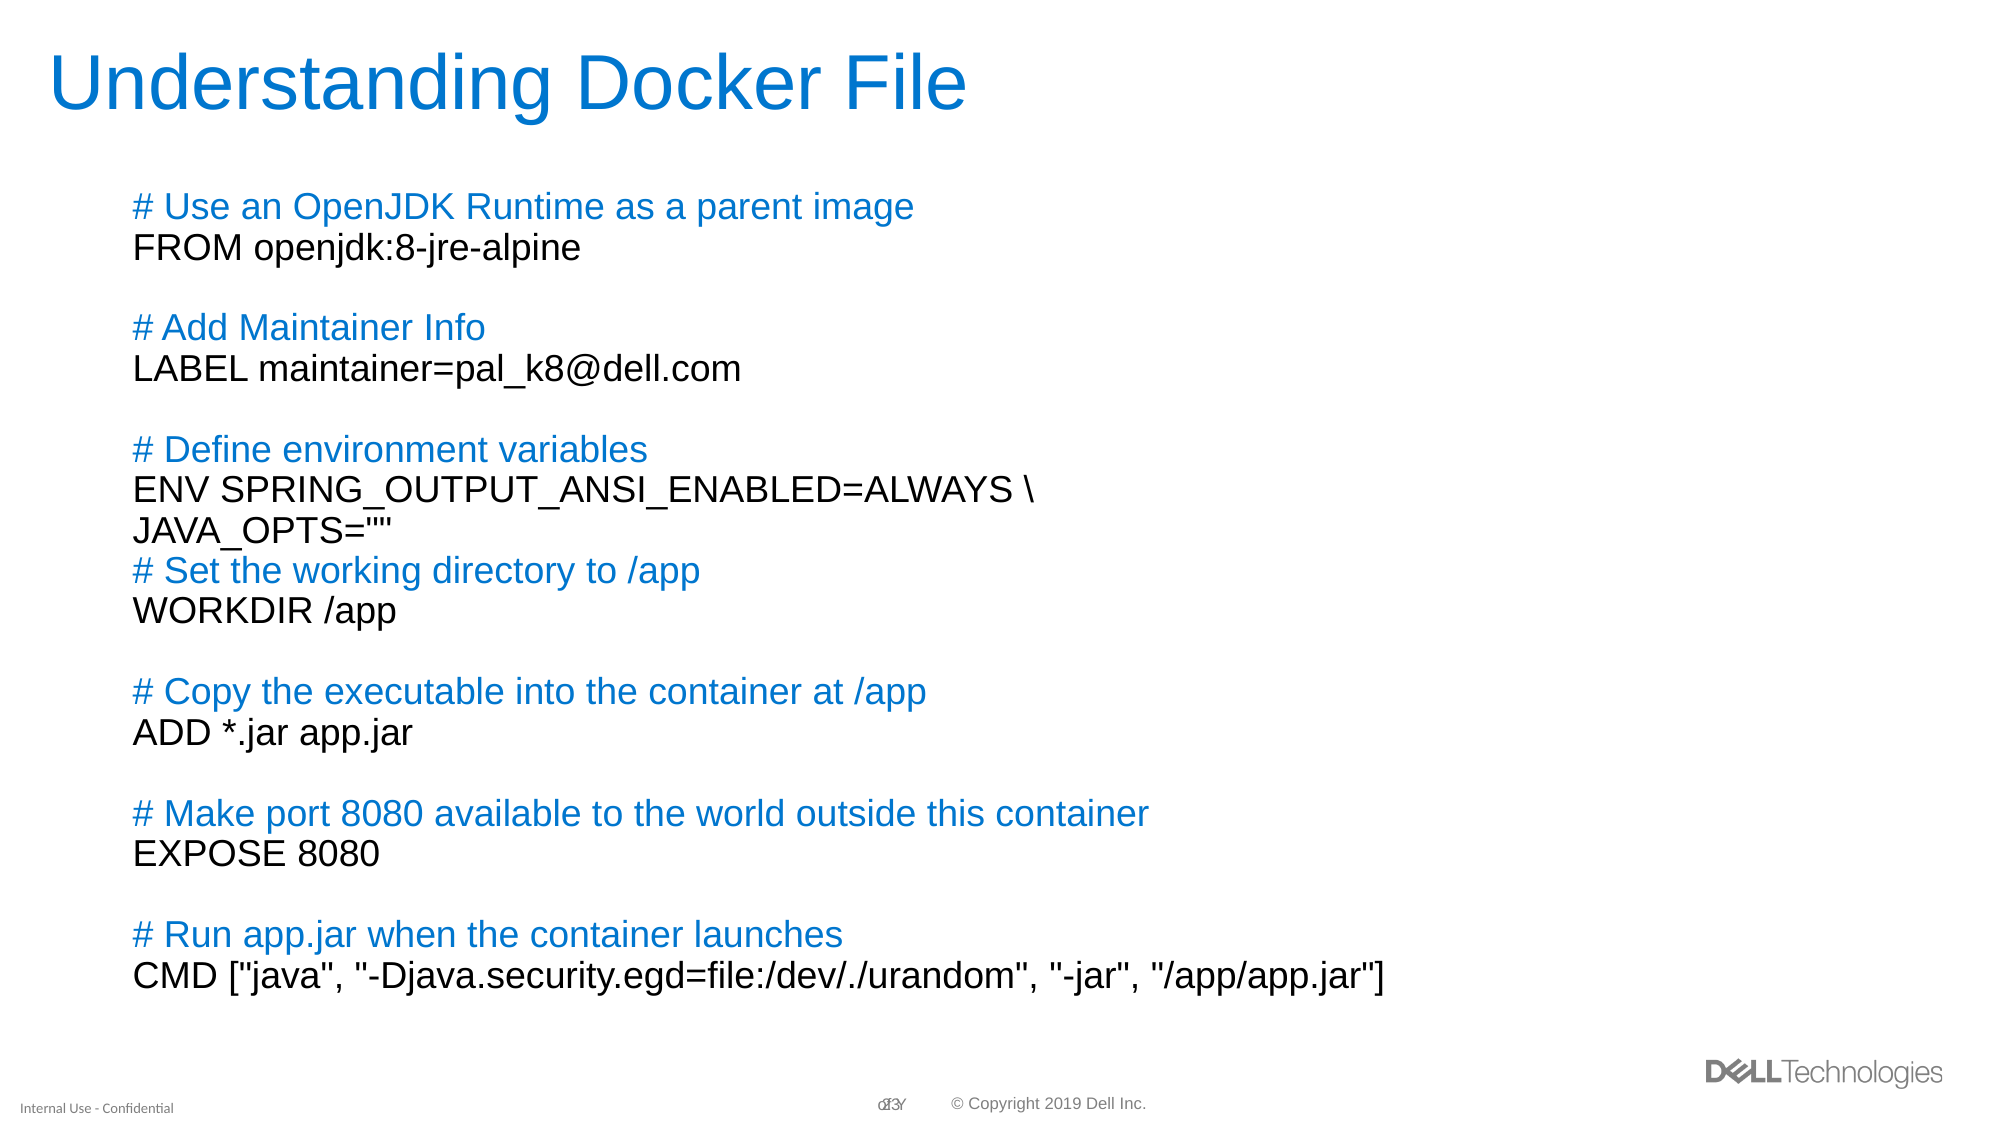

# Understanding Docker File
# Use an OpenJDK Runtime as a parent image
FROM openjdk:8-jre-alpine

# Add Maintainer Info
LABEL maintainer=pal_k8@dell.com

# Define environment variables
ENV SPRING_OUTPUT_ANSI_ENABLED=ALWAYS \
JAVA_OPTS=""
# Set the working directory to /app
WORKDIR /app

# Copy the executable into the container at /app
ADD *.jar app.jar

# Make port 8080 available to the world outside this container
EXPOSE 8080

# Run app.jar when the container launches
CMD ["java", "-Djava.security.egd=file:/dev/./urandom", "-jar", "/app/app.jar"]